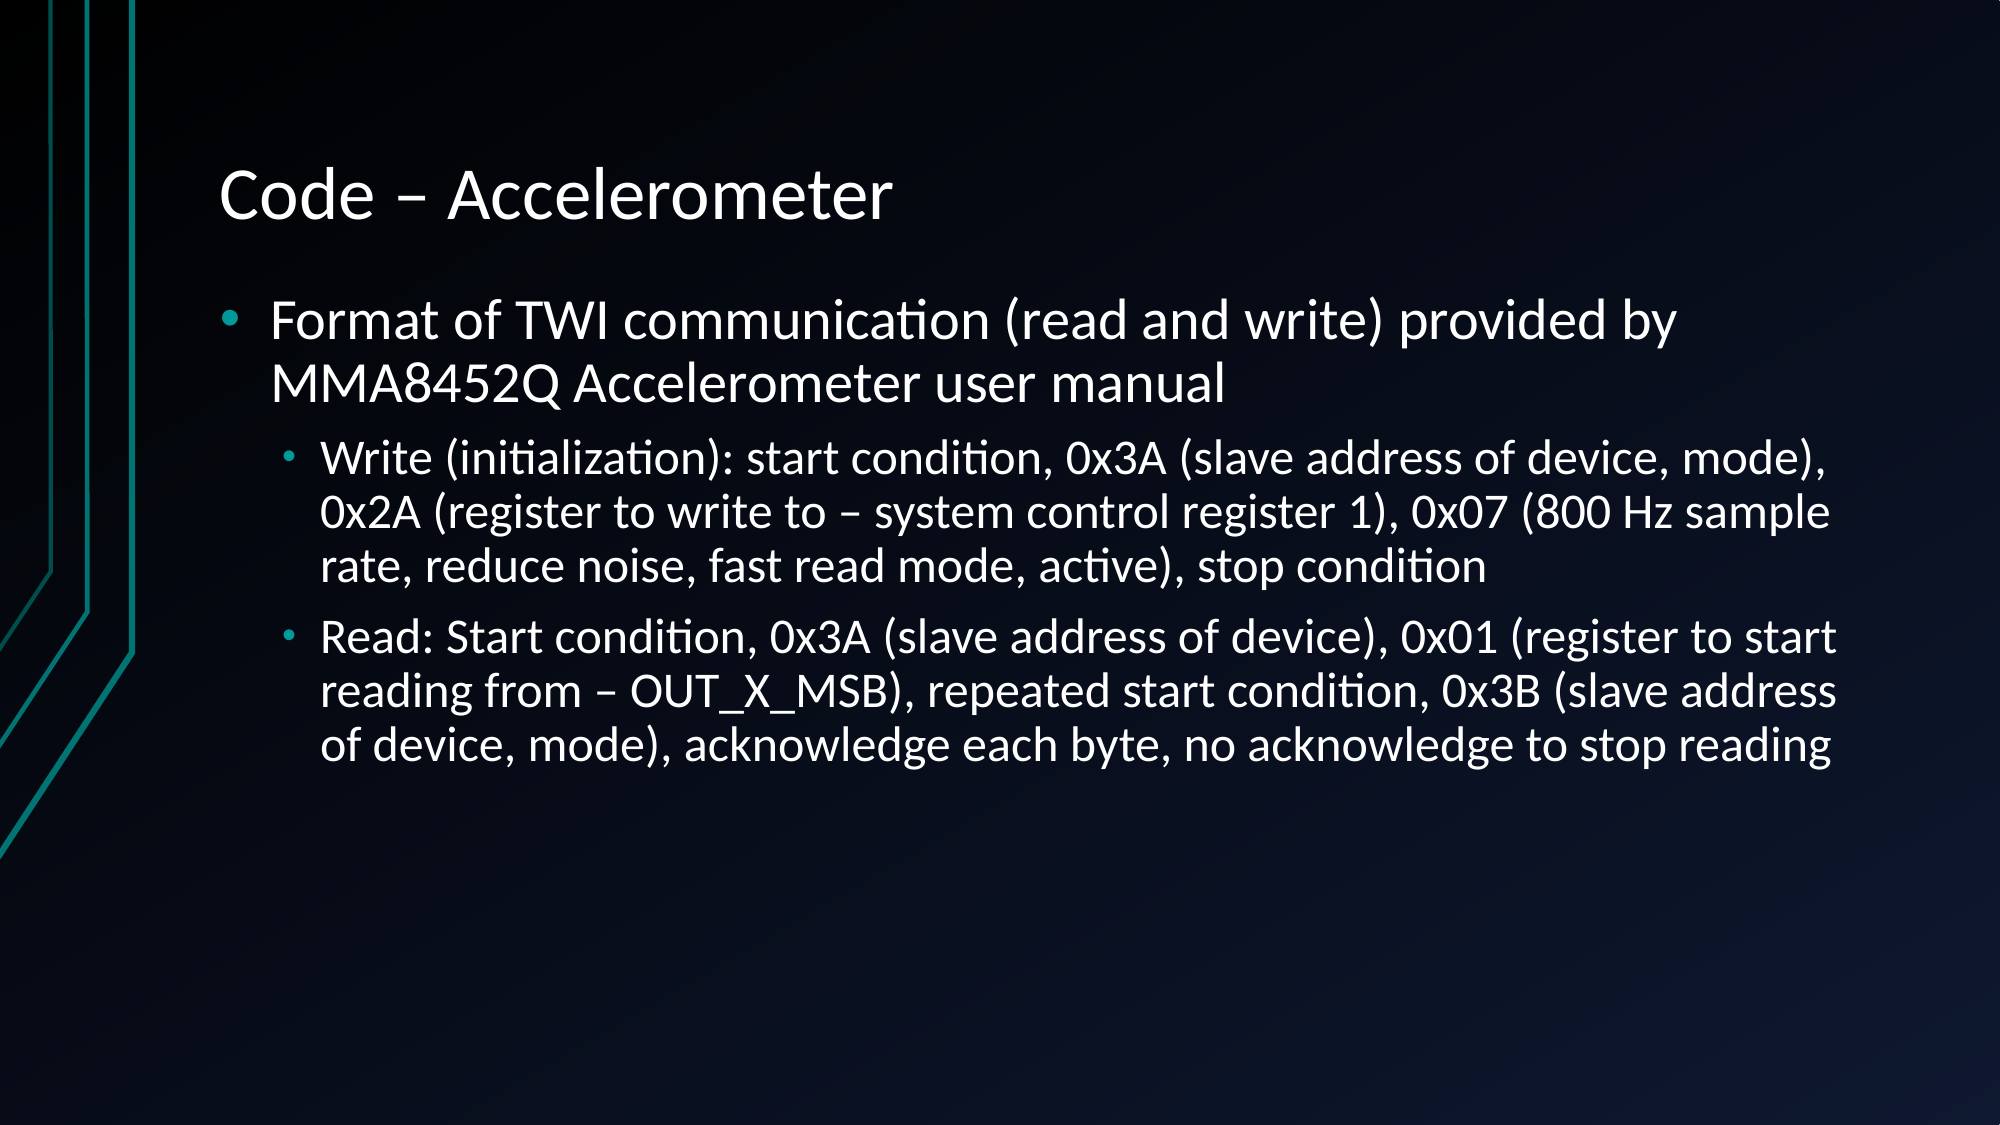

# Code – Accelerometer
Format of TWI communication (read and write) provided by MMA8452Q Accelerometer user manual
Write (initialization): start condition, 0x3A (slave address of device, mode), 0x2A (register to write to – system control register 1), 0x07 (800 Hz sample rate, reduce noise, fast read mode, active), stop condition
Read: Start condition, 0x3A (slave address of device), 0x01 (register to start reading from – OUT_X_MSB), repeated start condition, 0x3B (slave address of device, mode), acknowledge each byte, no acknowledge to stop reading